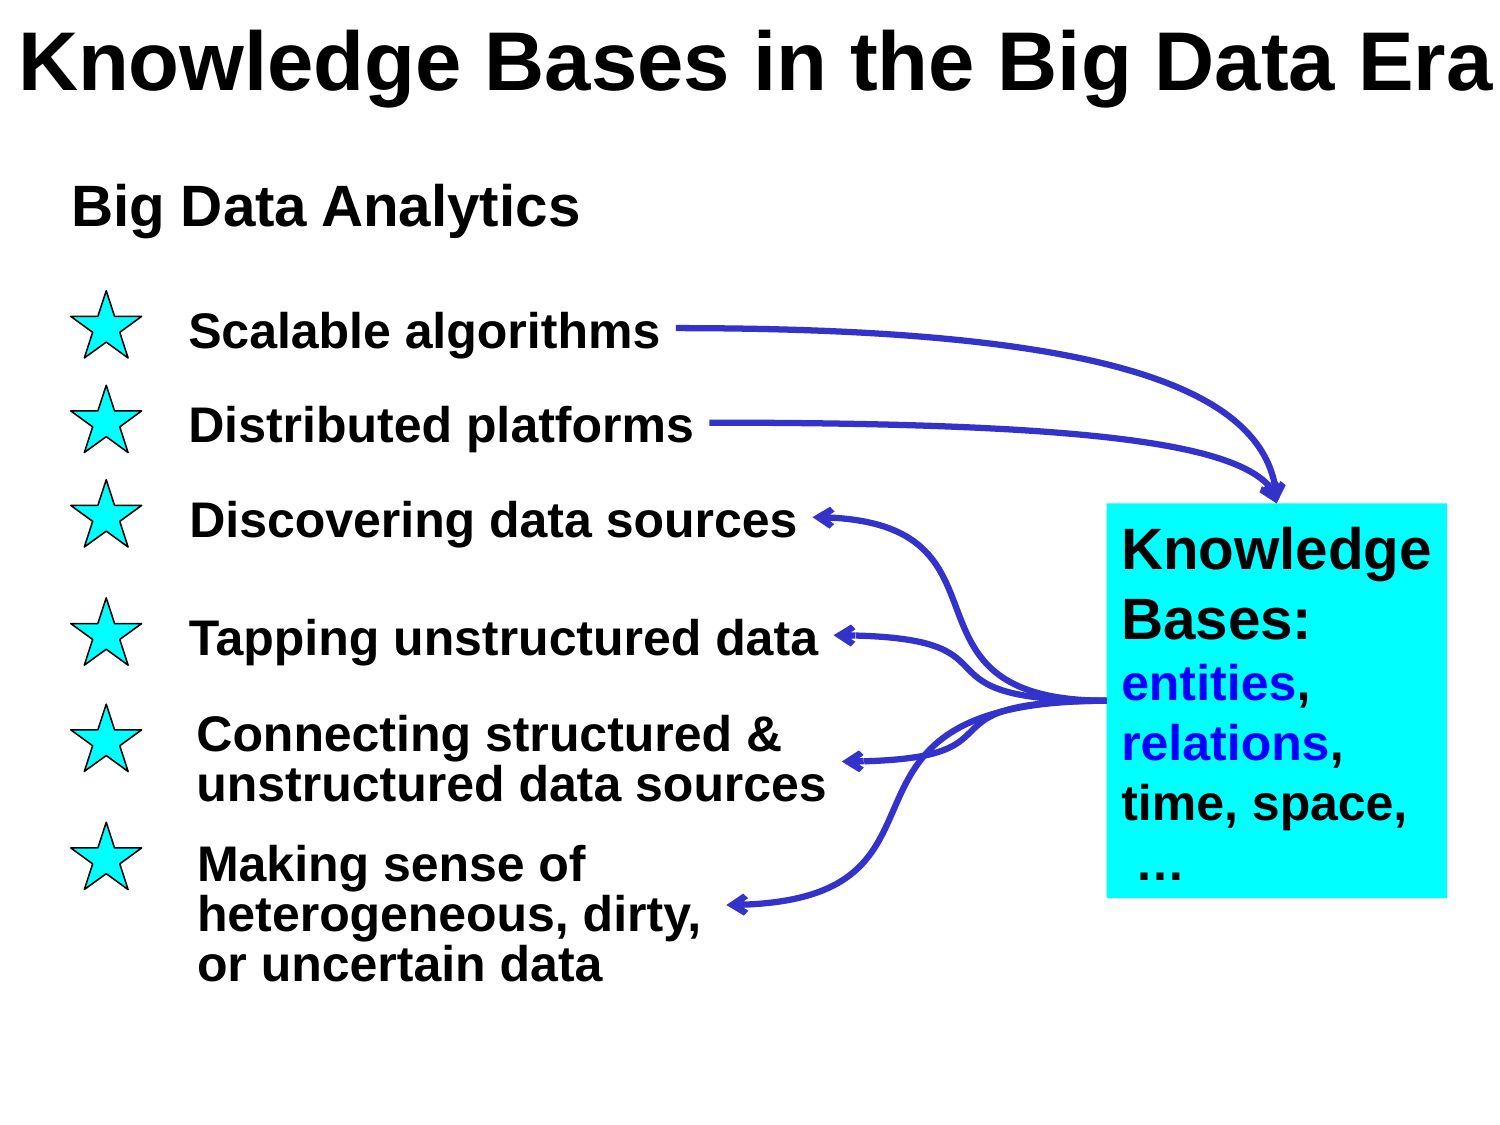

# Knowledge Bases in the Big Data Era
Big Data Analytics

Scalable algorithms

Distributed platforms

Discovering data sources
Knowledge
Bases:
entities,
relations,
time, space,
 …

Tapping unstructured data

Connecting structured &
unstructured data sources

Making sense of
heterogeneous, dirty,
or uncertain data